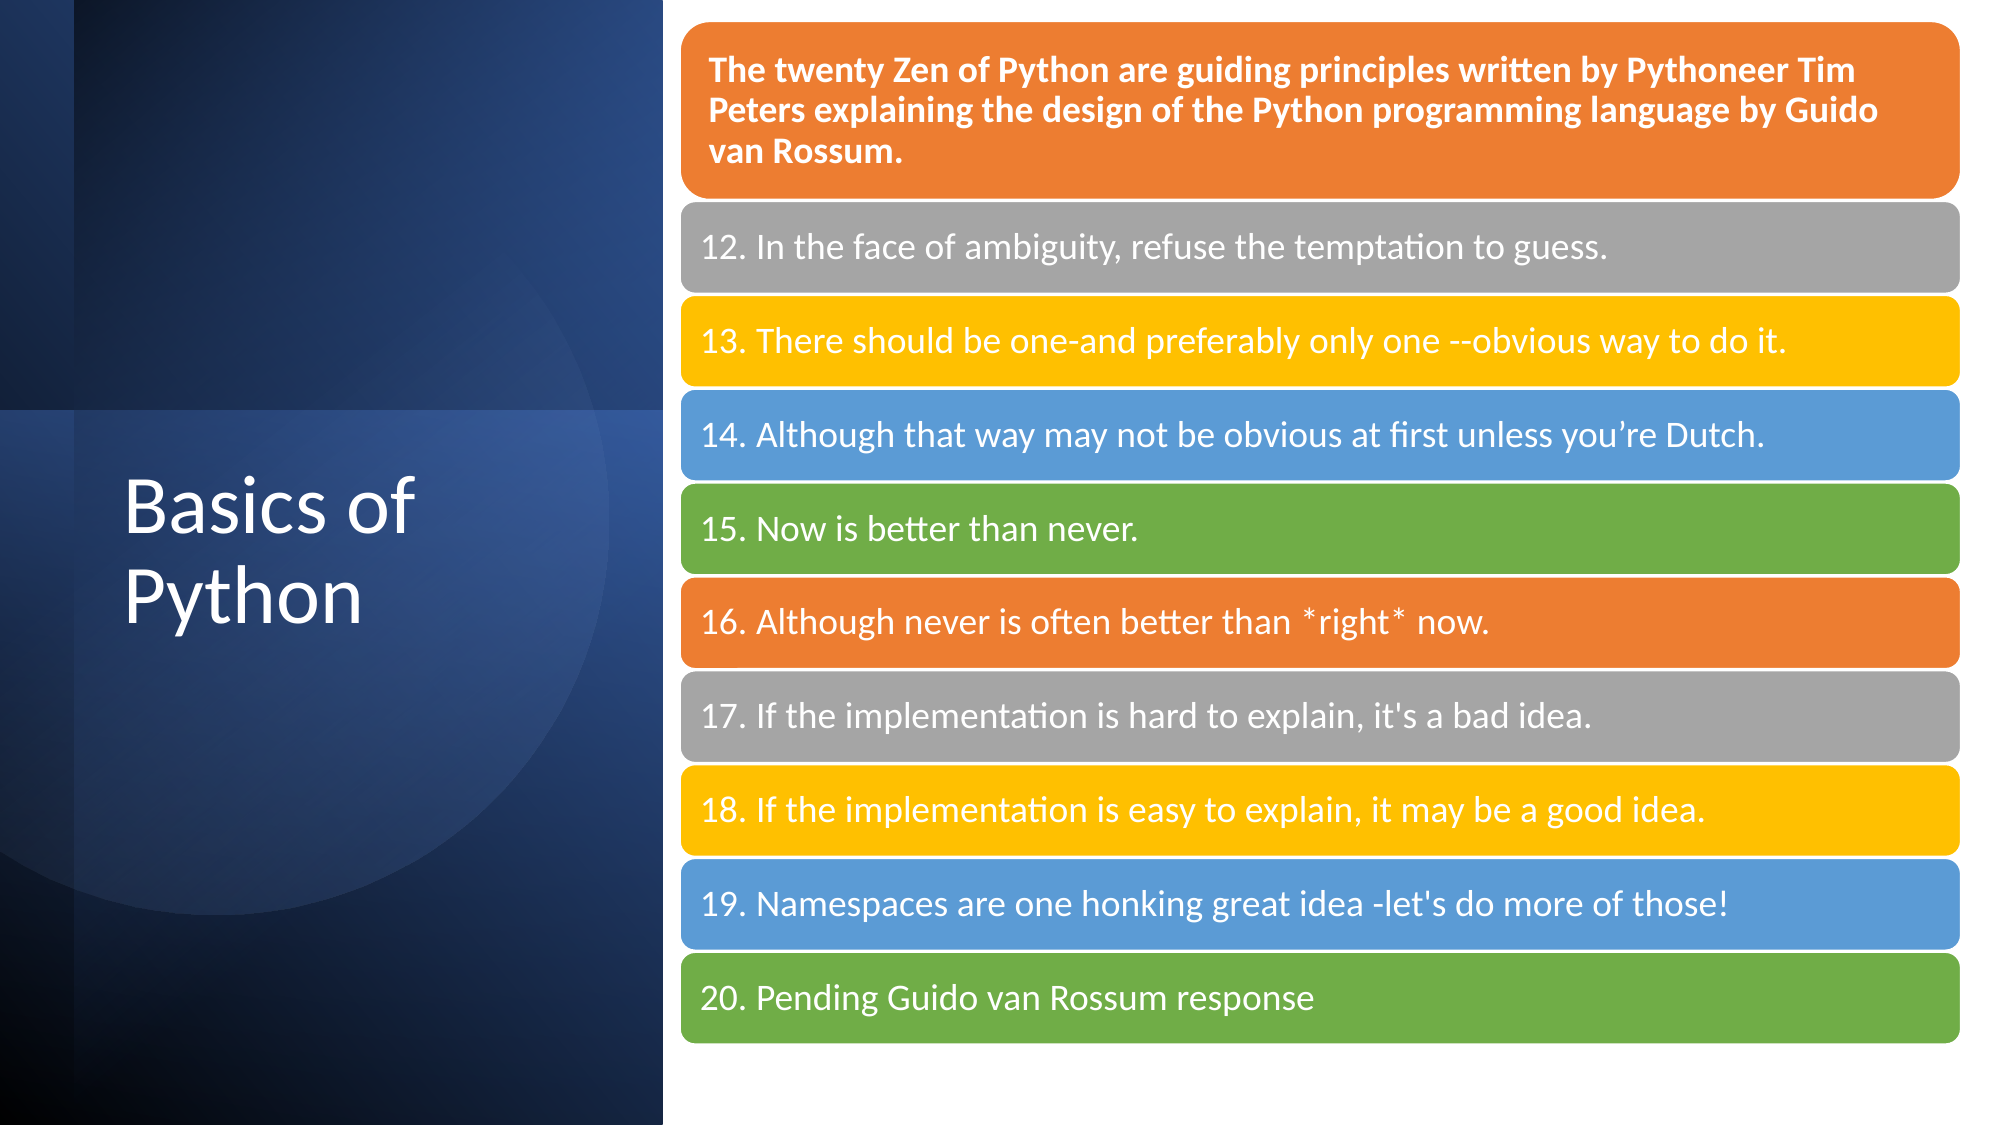

The twenty Zen of Python are guiding principles written by Pythoneer Tim Peters explaining the design of the Python programming language by Guido van Rossum.
12. In the face of ambiguity, refuse the temptation to guess.
13. There should be one-and preferably only one --obvious way to do it.
14. Although that way may not be obvious at first unless you’re Dutch.
15. Now is better than never.
16. Although never is often better than *right* now.
17. If the implementation is hard to explain, it's a bad idea.
18. If the implementation is easy to explain, it may be a good idea.
19. Namespaces are one honking great idea -let's do more of those!
20. Pending Guido van Rossum response

# Basics of Python